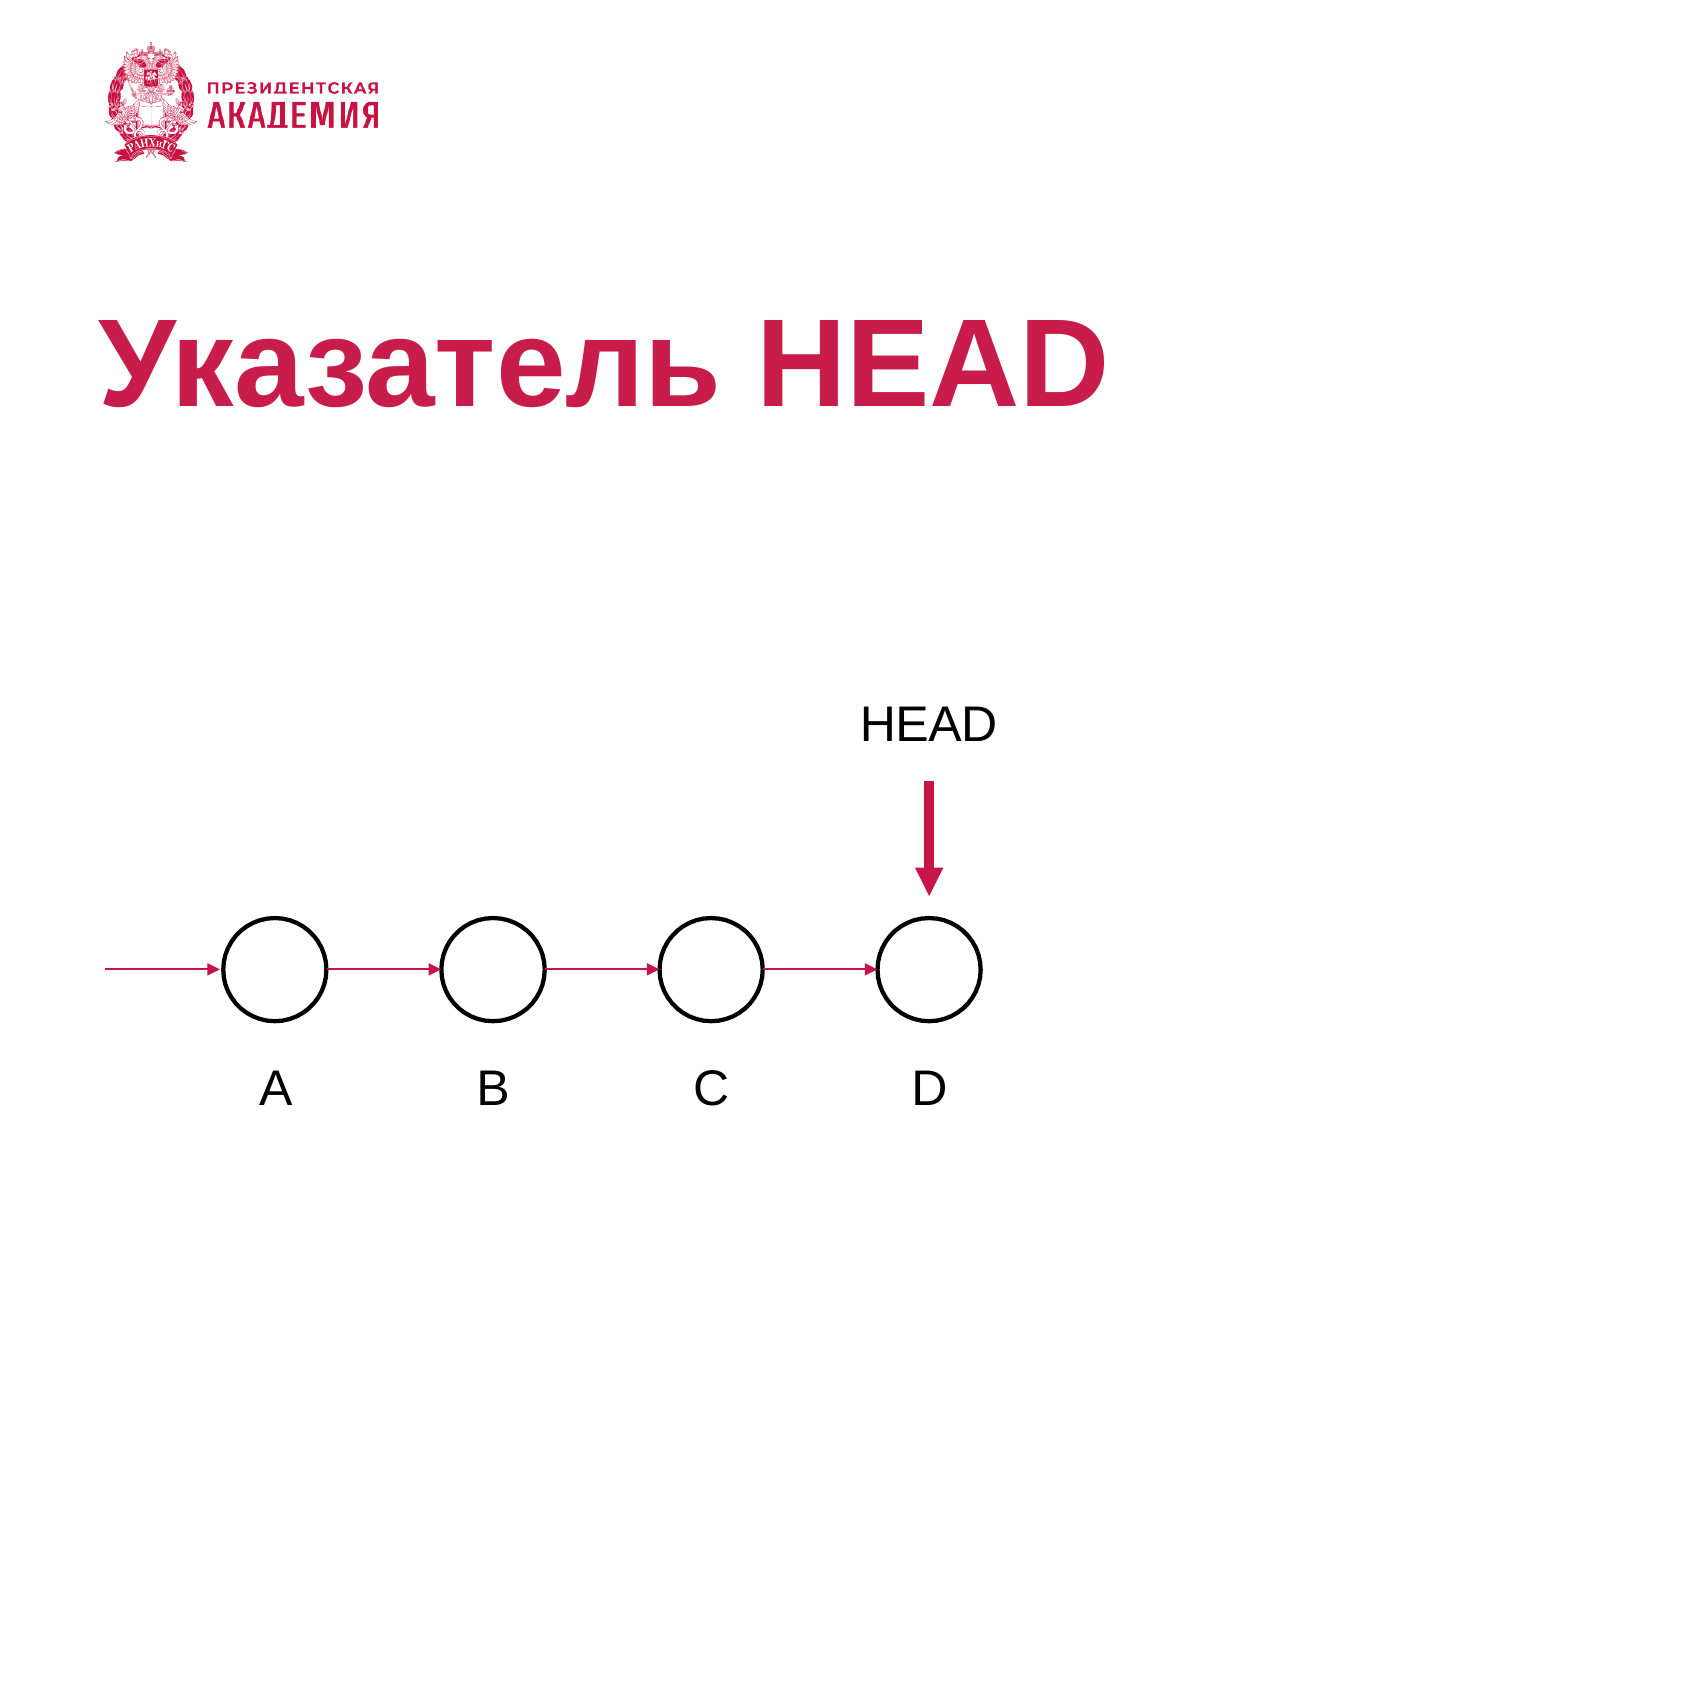

# Указатель HEAD
HEAD

A
B
C
D